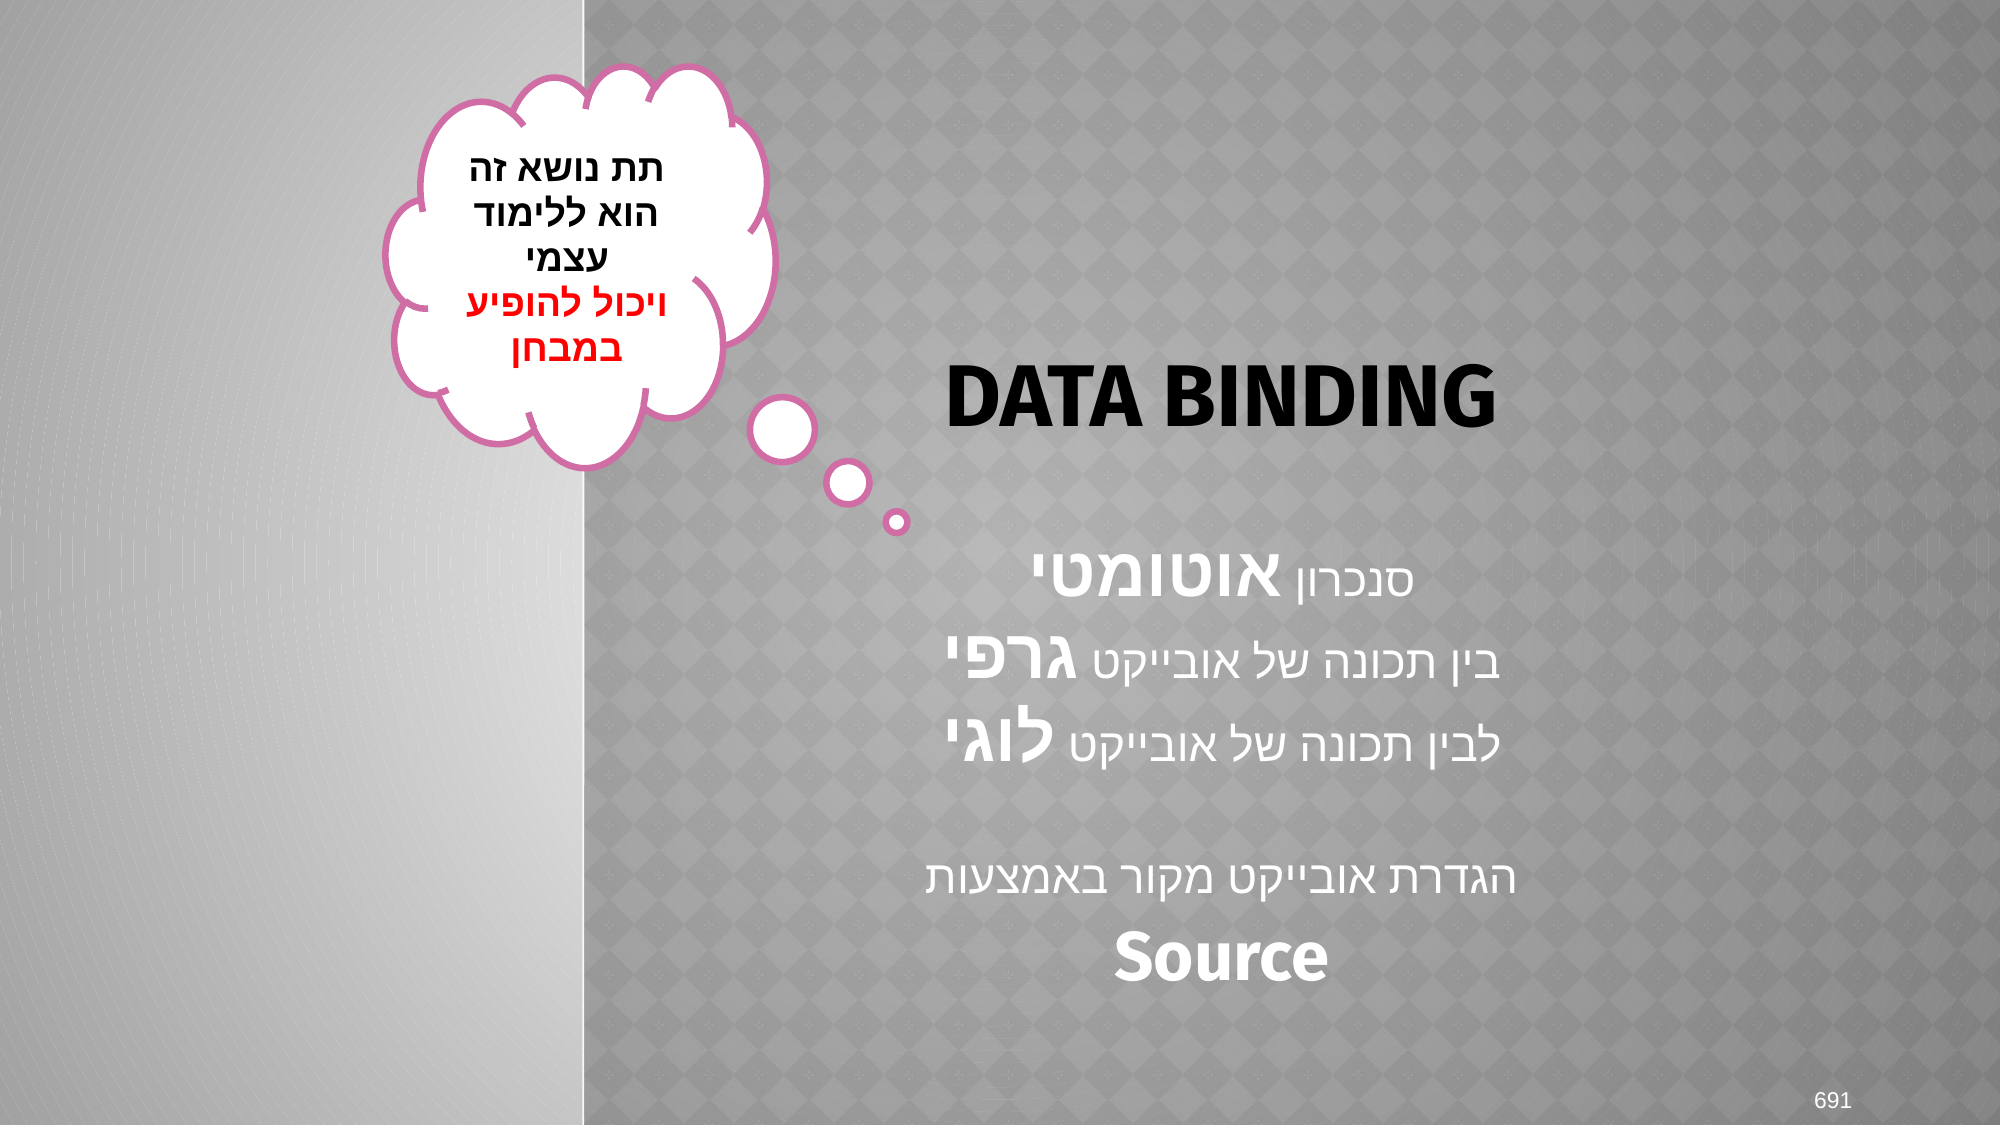

תת נושא זה הוא ללימוד עצמי
ויכול להופיע במבחן
# Data Binding
סנכרון אוטומטי
בין תכונה של אובייקט גרפי
לבין תכונה של אובייקט לוגי

הגדרת אובייקט מקור באמצעות
Source
691